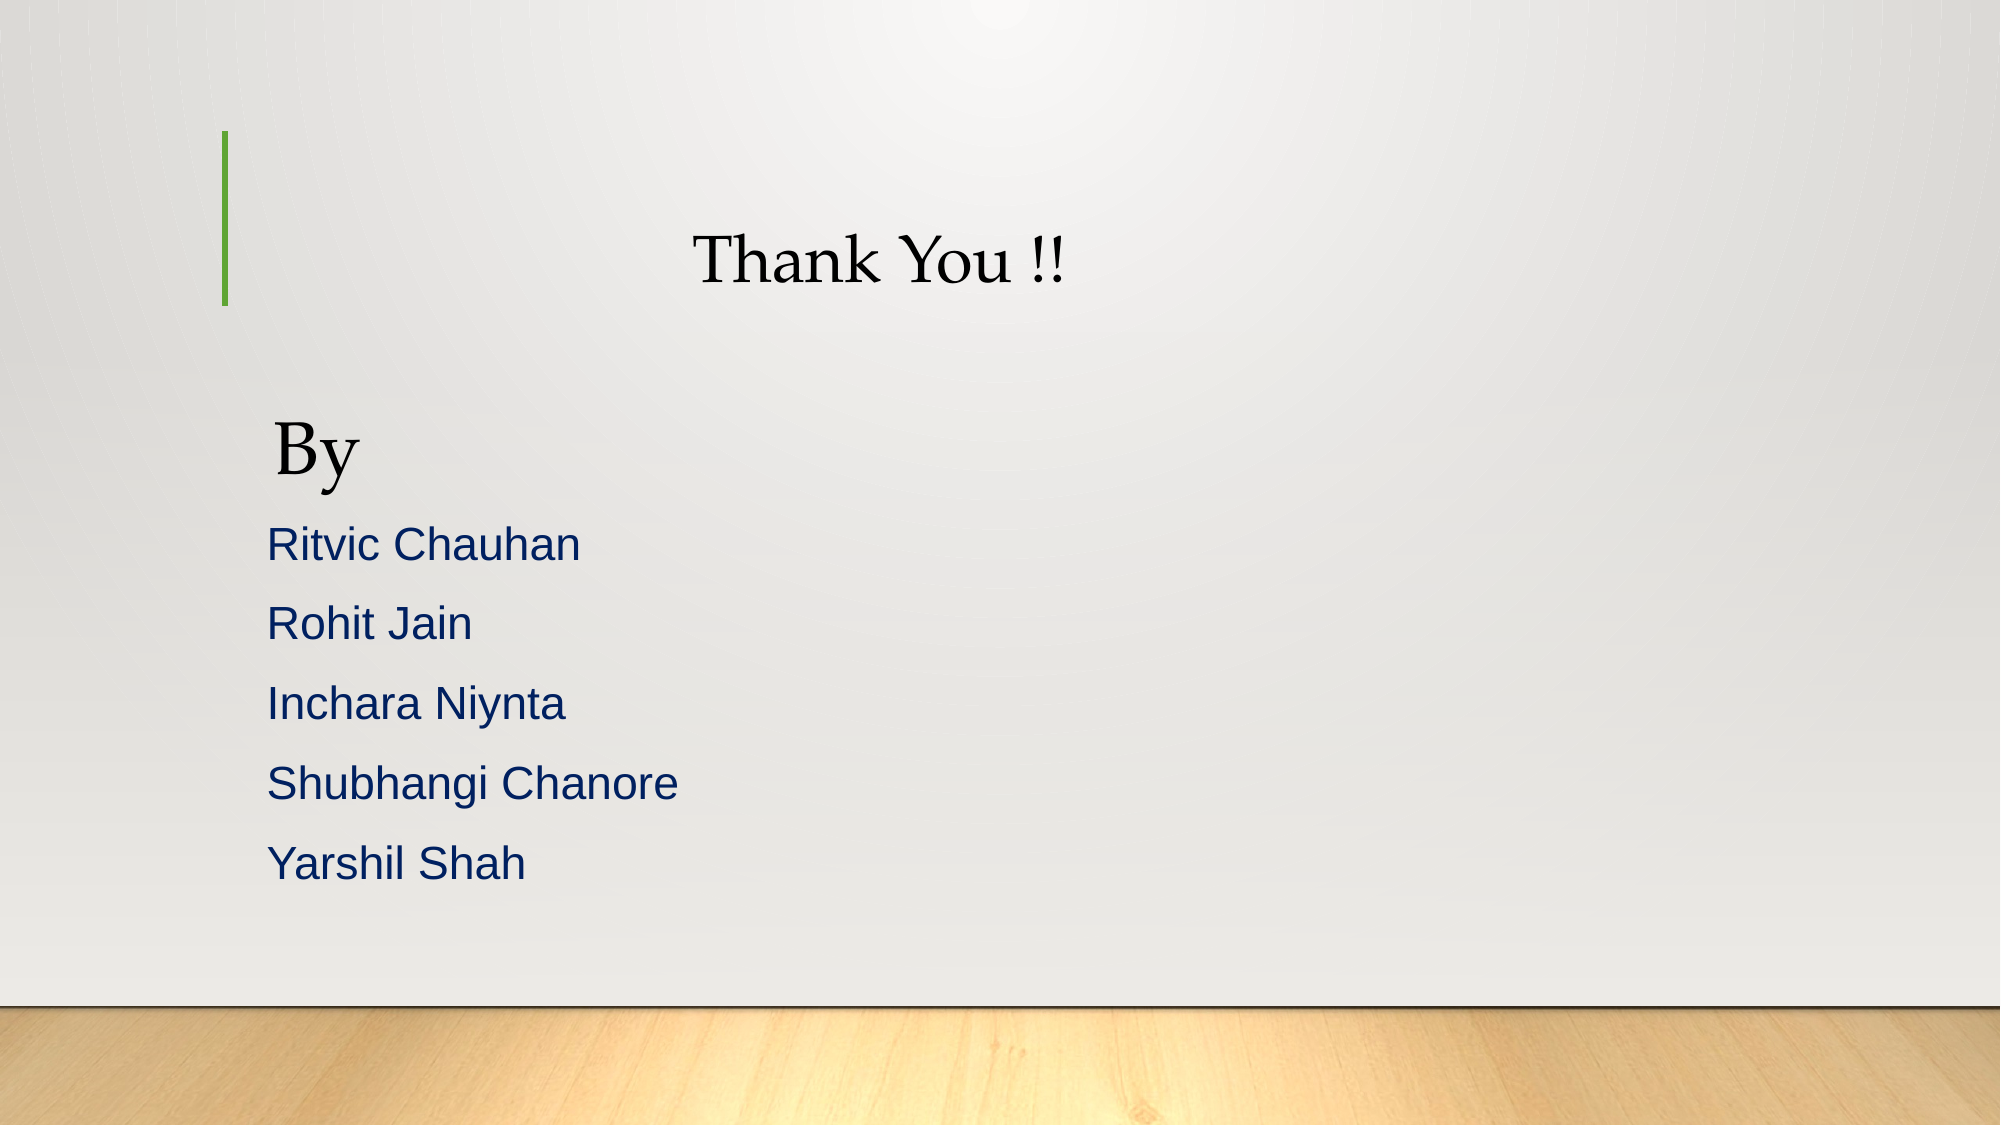

# Thank You !!

 By
Ritvic Chauhan
Rohit Jain
Inchara Niynta
Shubhangi Chanore
Yarshil Shah